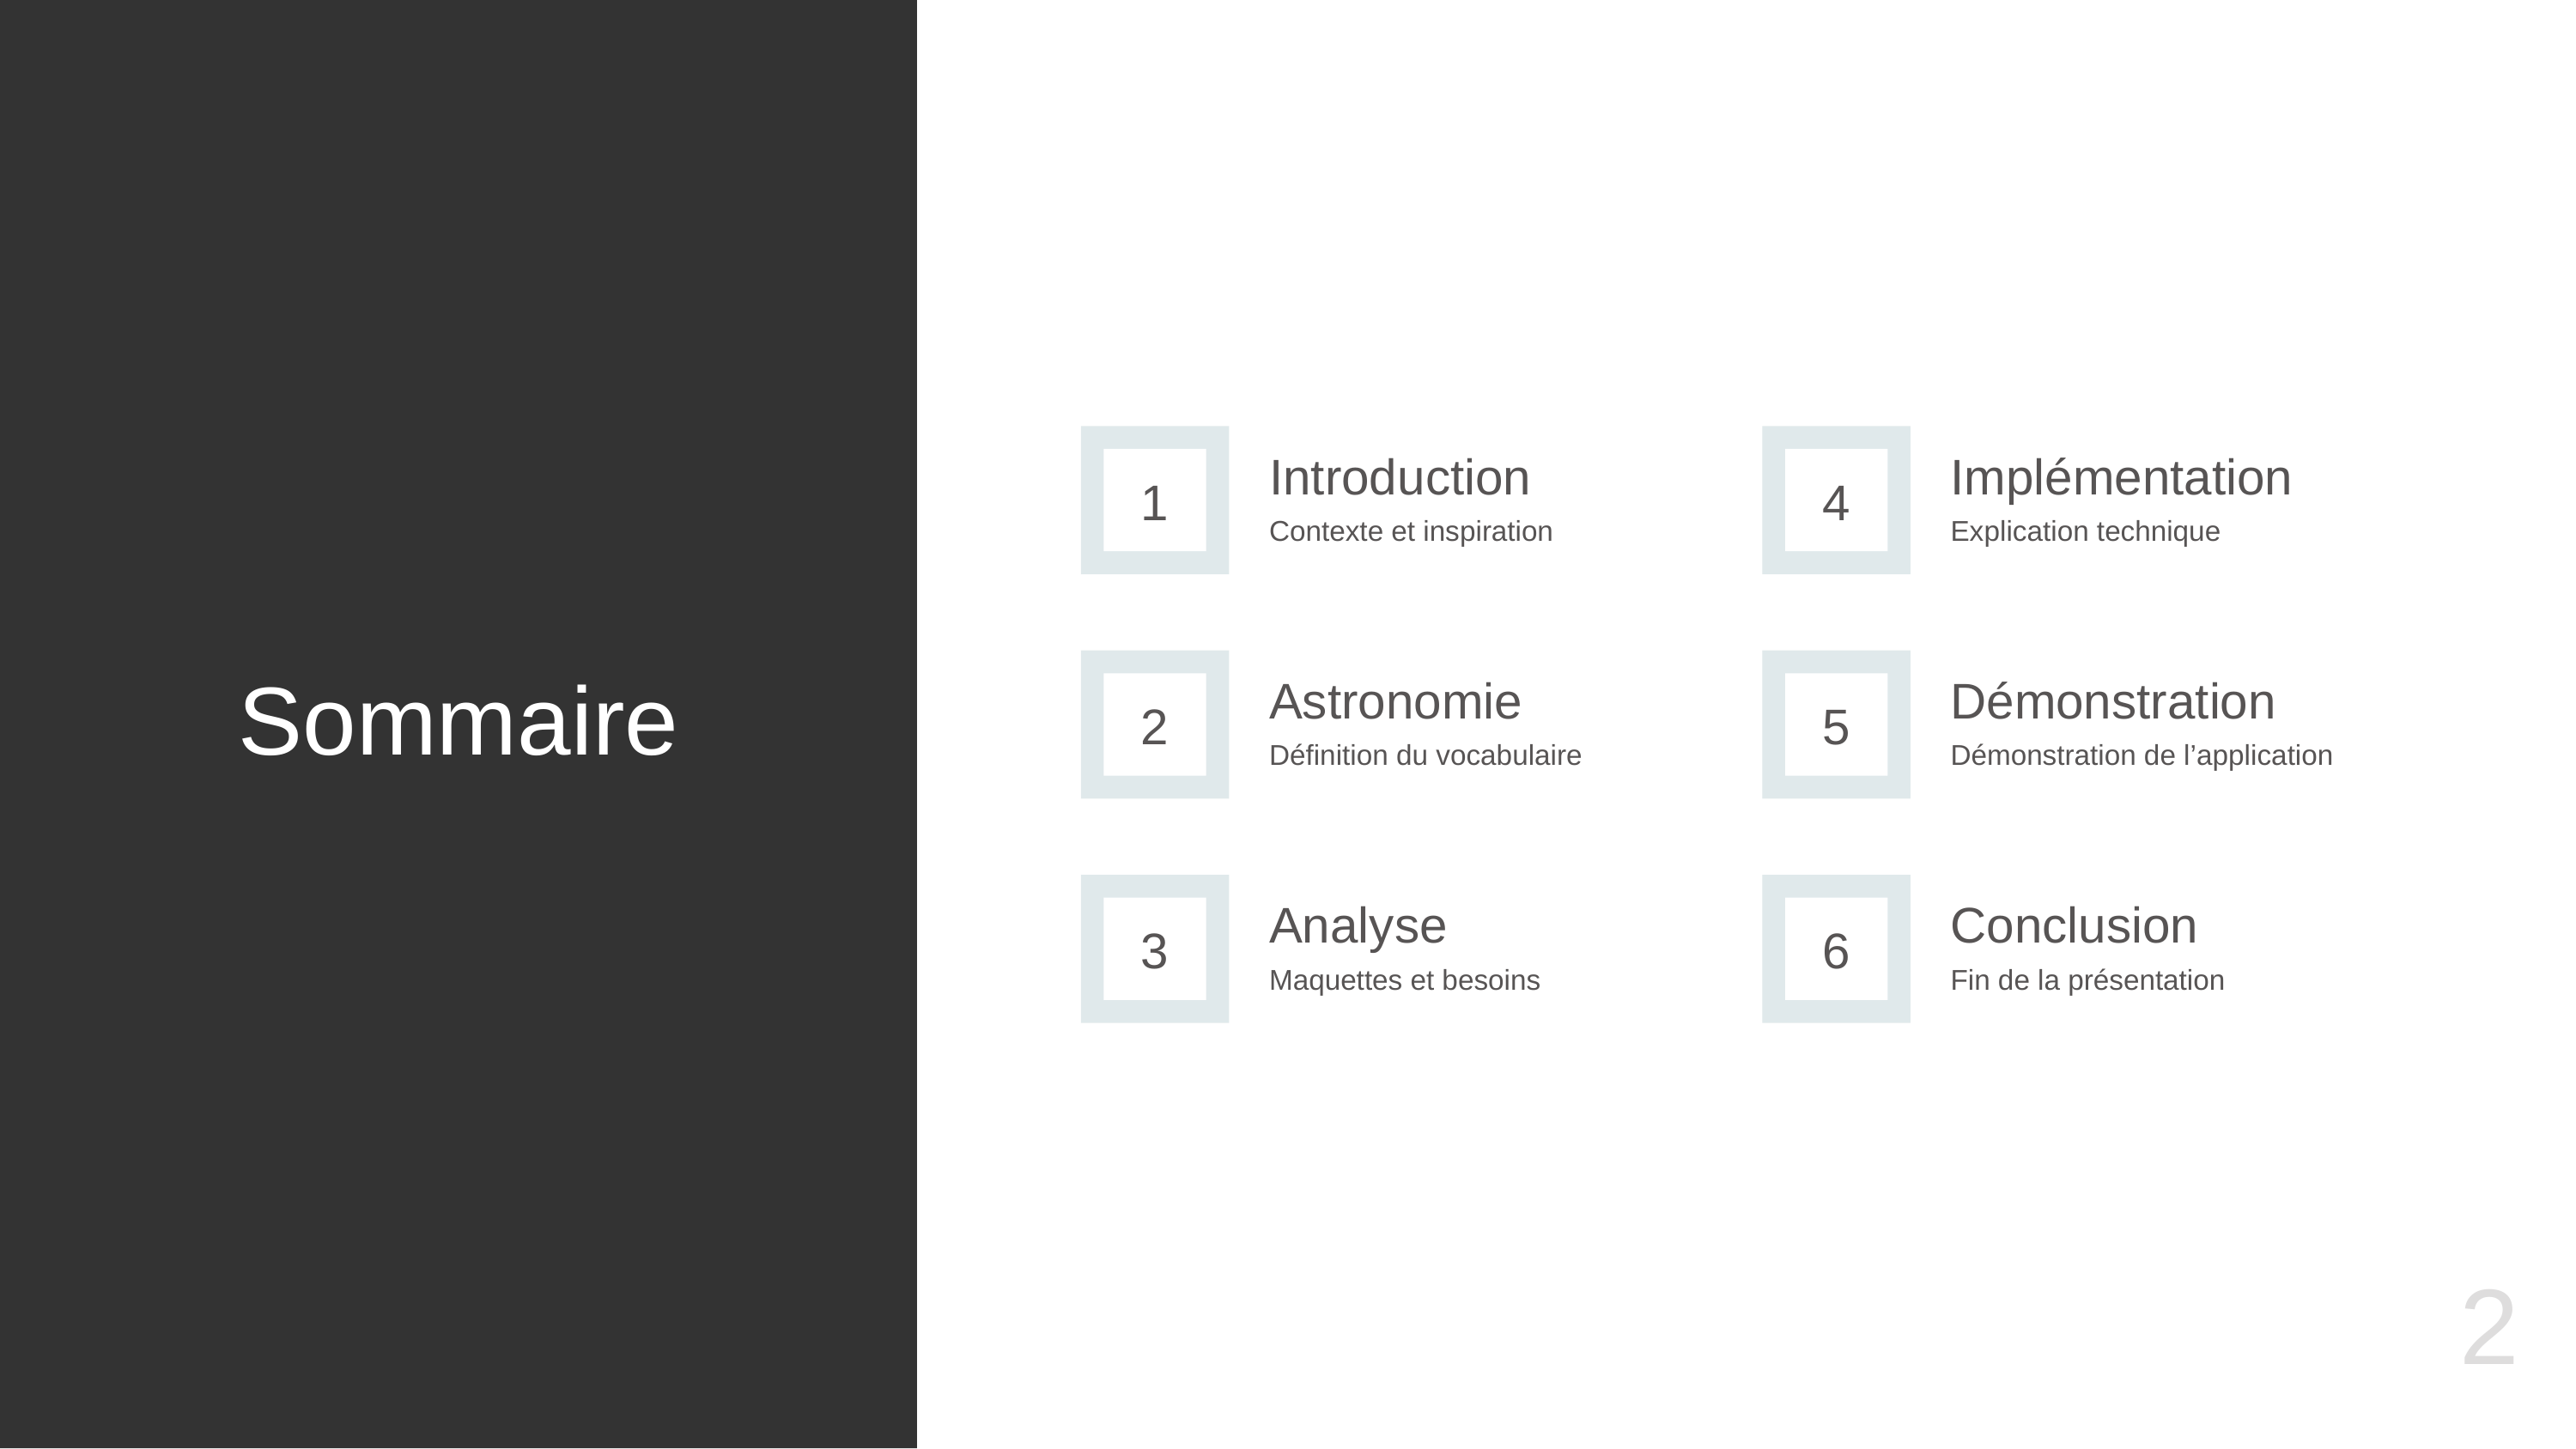

Introduction
Implémentation
1
4
Contexte et inspiration
Explication technique
# Sommaire
Astronomie
Démonstration
2
5
Définition du vocabulaire
Démonstration de l’application
Analyse
Conclusion
3
6
Maquettes et besoins
Fin de la présentation
2